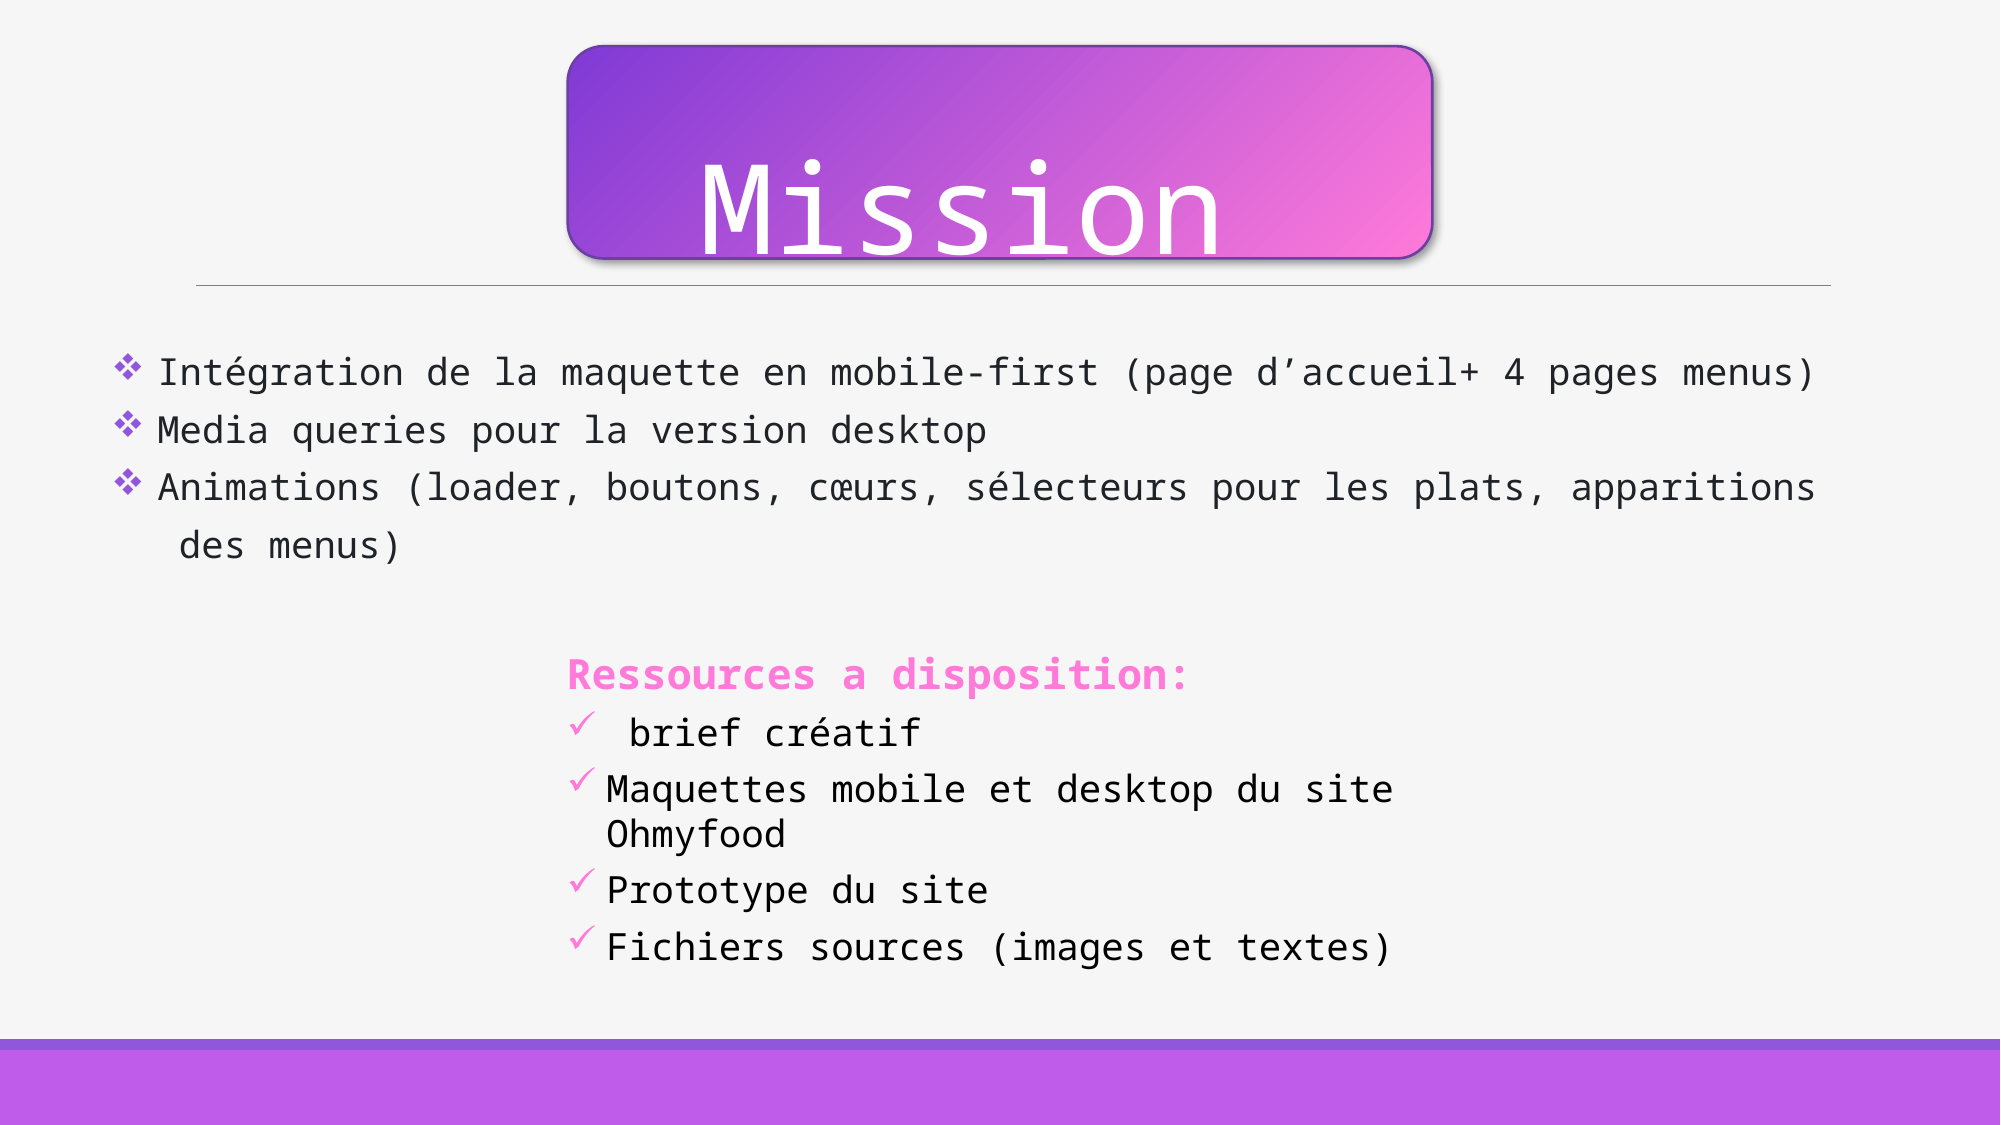

Mission

 Intégration de la maquette en mobile-first (page d’accueil+ 4 pages menus)
 Media queries pour la version desktop
 Animations (loader, boutons, cœurs, sélecteurs pour les plats, apparitions
   des menus)

Ressources a disposition:
 brief créatif
Maquettes mobile et desktop du site Ohmyfood
Prototype du site
Fichiers sources (images et textes)